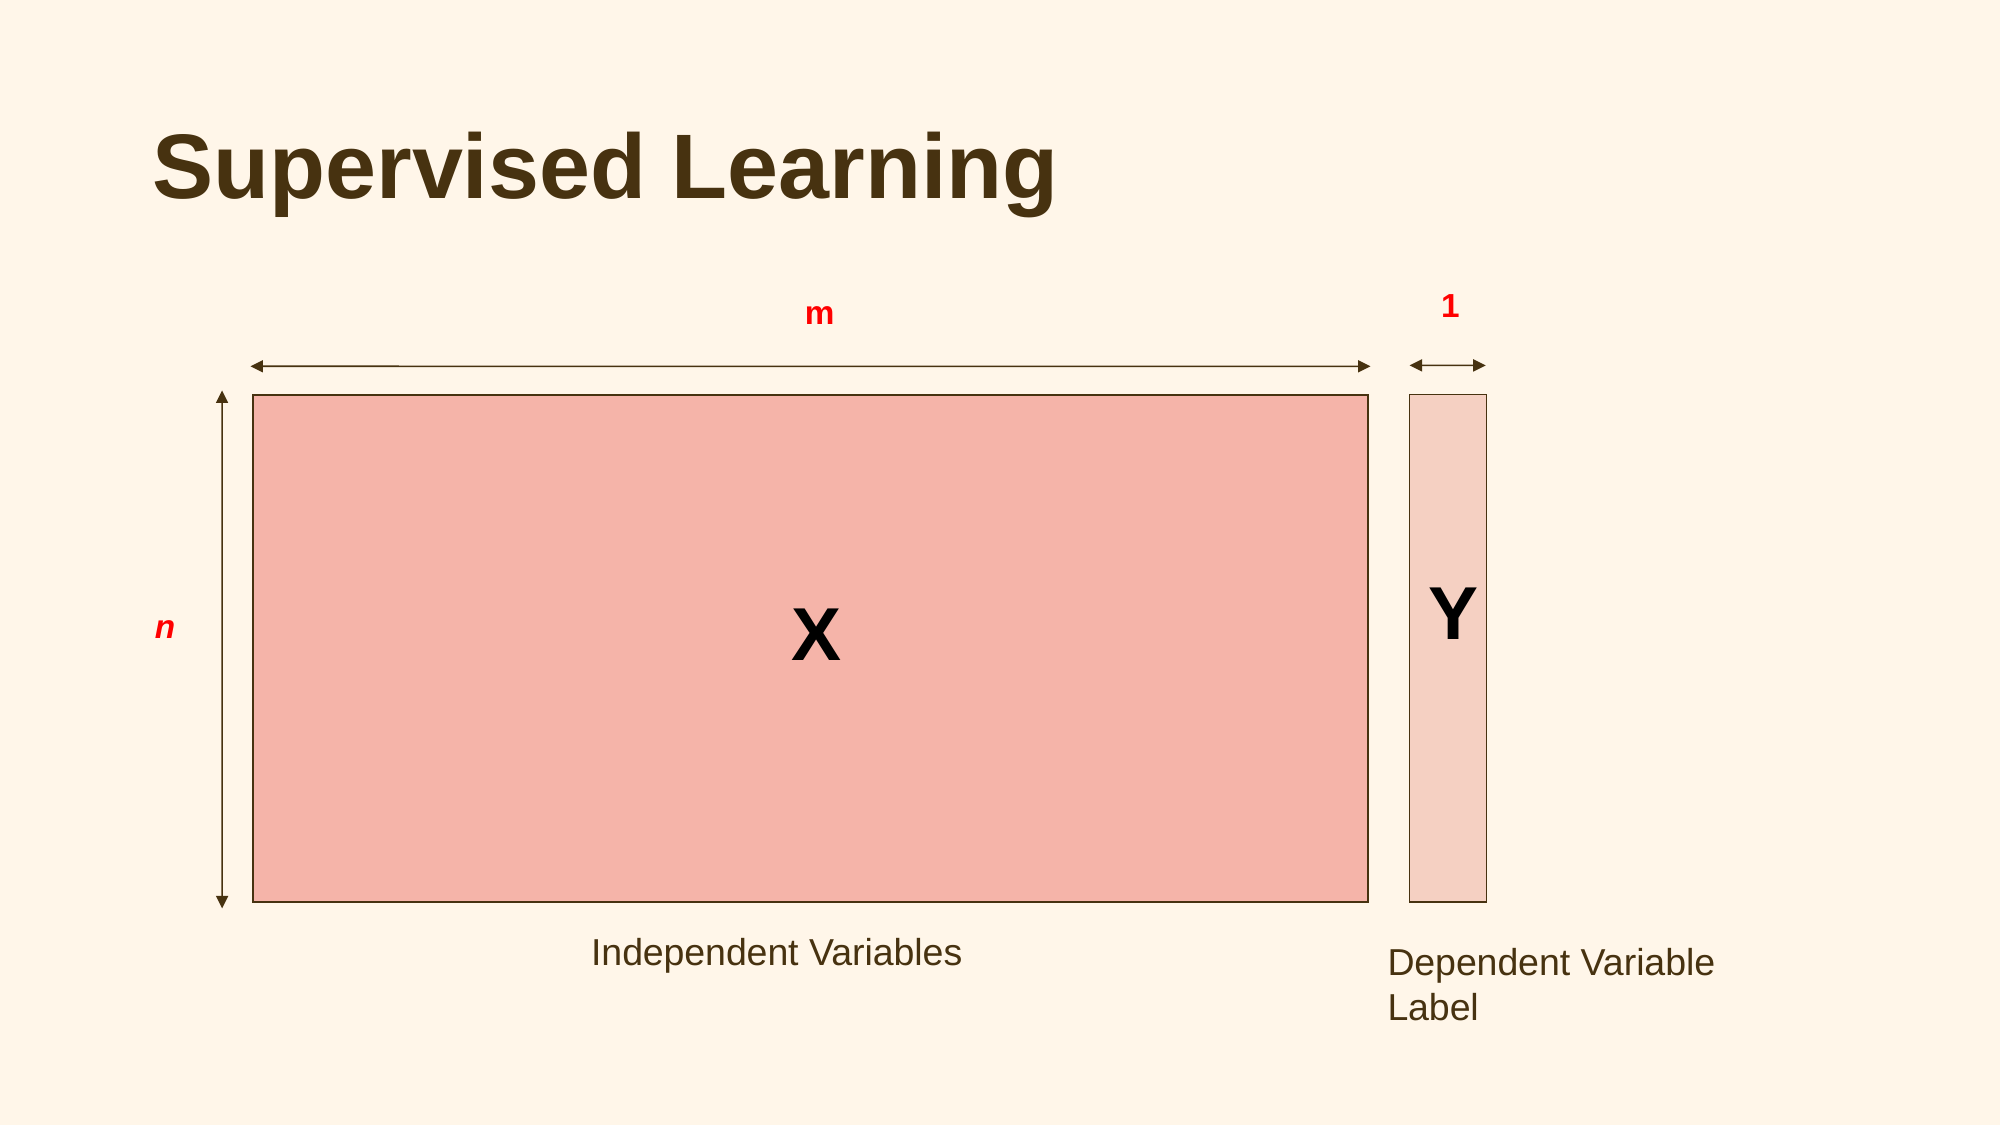

# Supervised Learning
1

m

Y
X
n
Independent Variables
Dependent Variable
Label